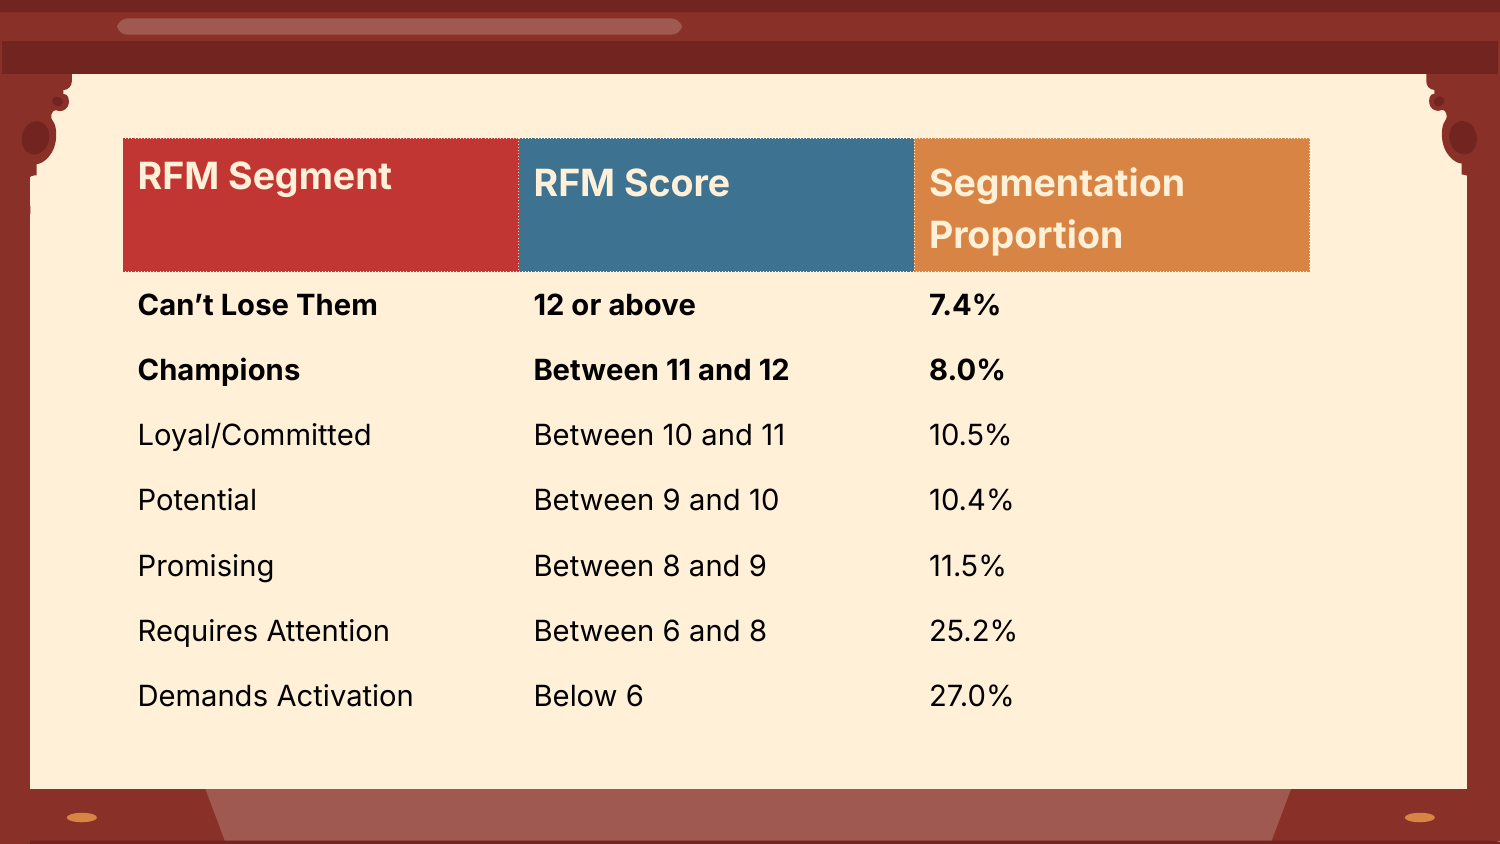

| RFM Segment | RFM Score | Segmentation Proportion |
| --- | --- | --- |
| Can’t Lose Them | 12 or above | 7.4% |
| Champions | Between 11 and 12 | 8.0% |
| Loyal/Committed | Between 10 and 11 | 10.5% |
| Potential | Between 9 and 10 | 10.4% |
| Promising | Between 8 and 9 | 11.5% |
| Requires Attention | Between 6 and 8 | 25.2% |
| Demands Activation | Below 6 | 27.0% |